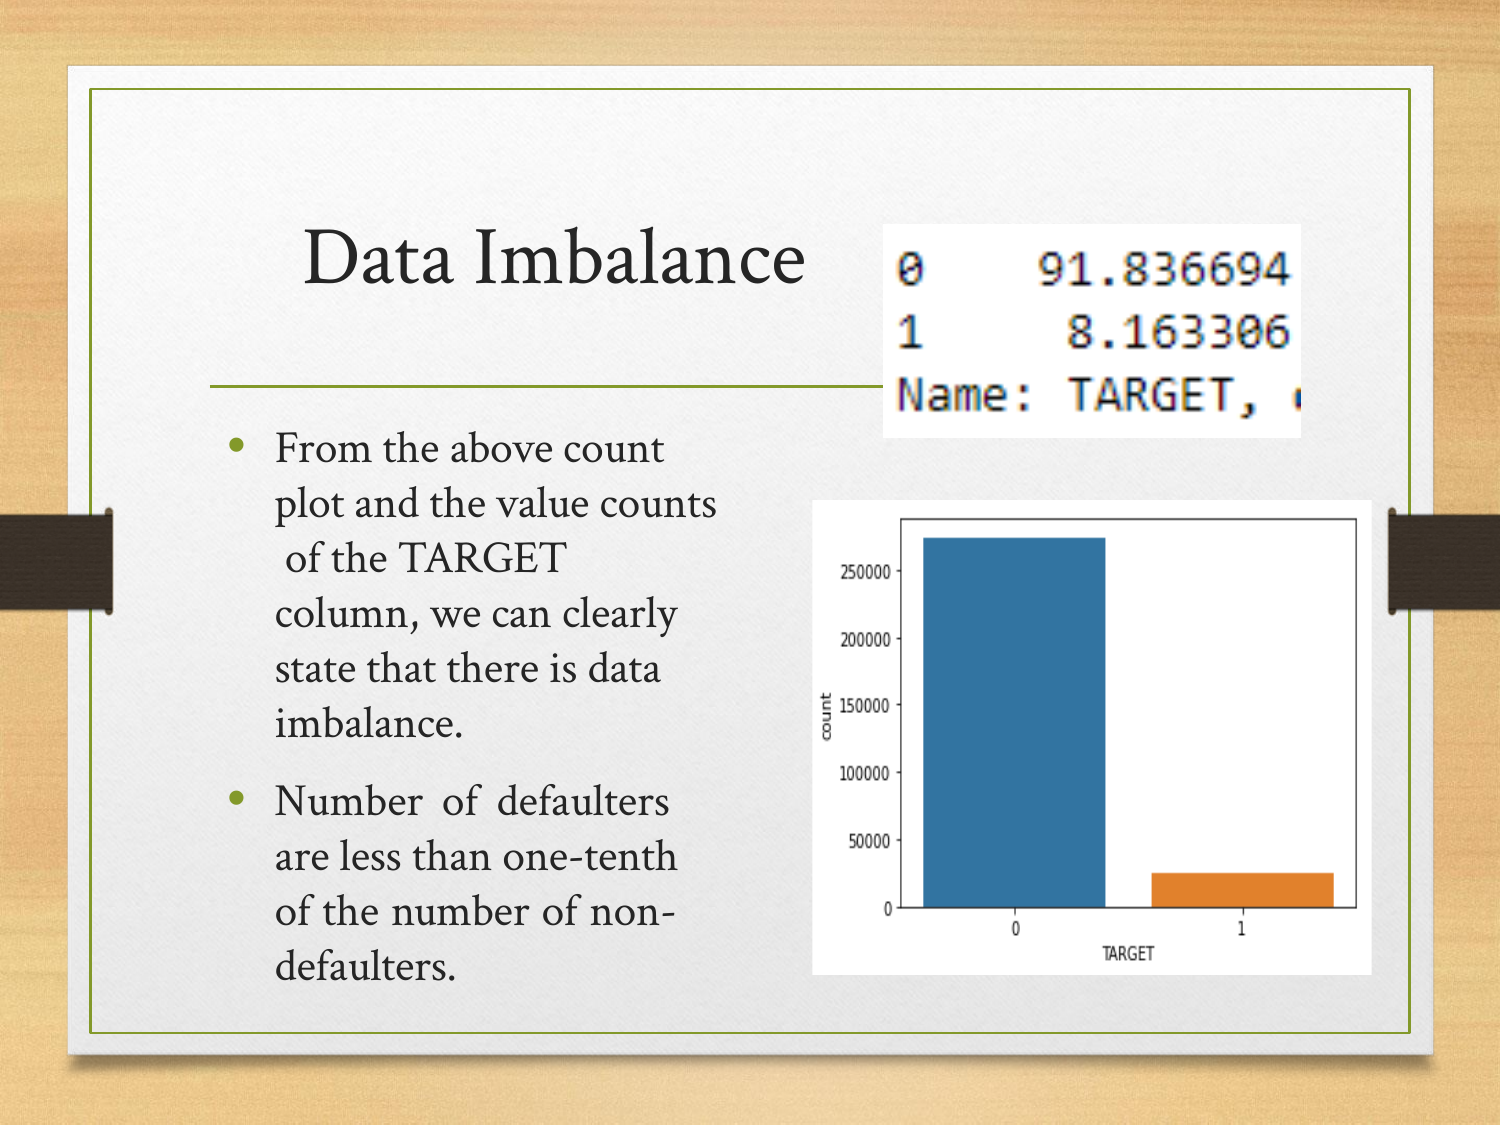

# Data Imbalance

From the above count  plot and the value counts  of the TARGET  column, we can clearly  state that there is data  imbalance.
Number of defaulters  are less than one-tenth  of the number of non-  defaulters.